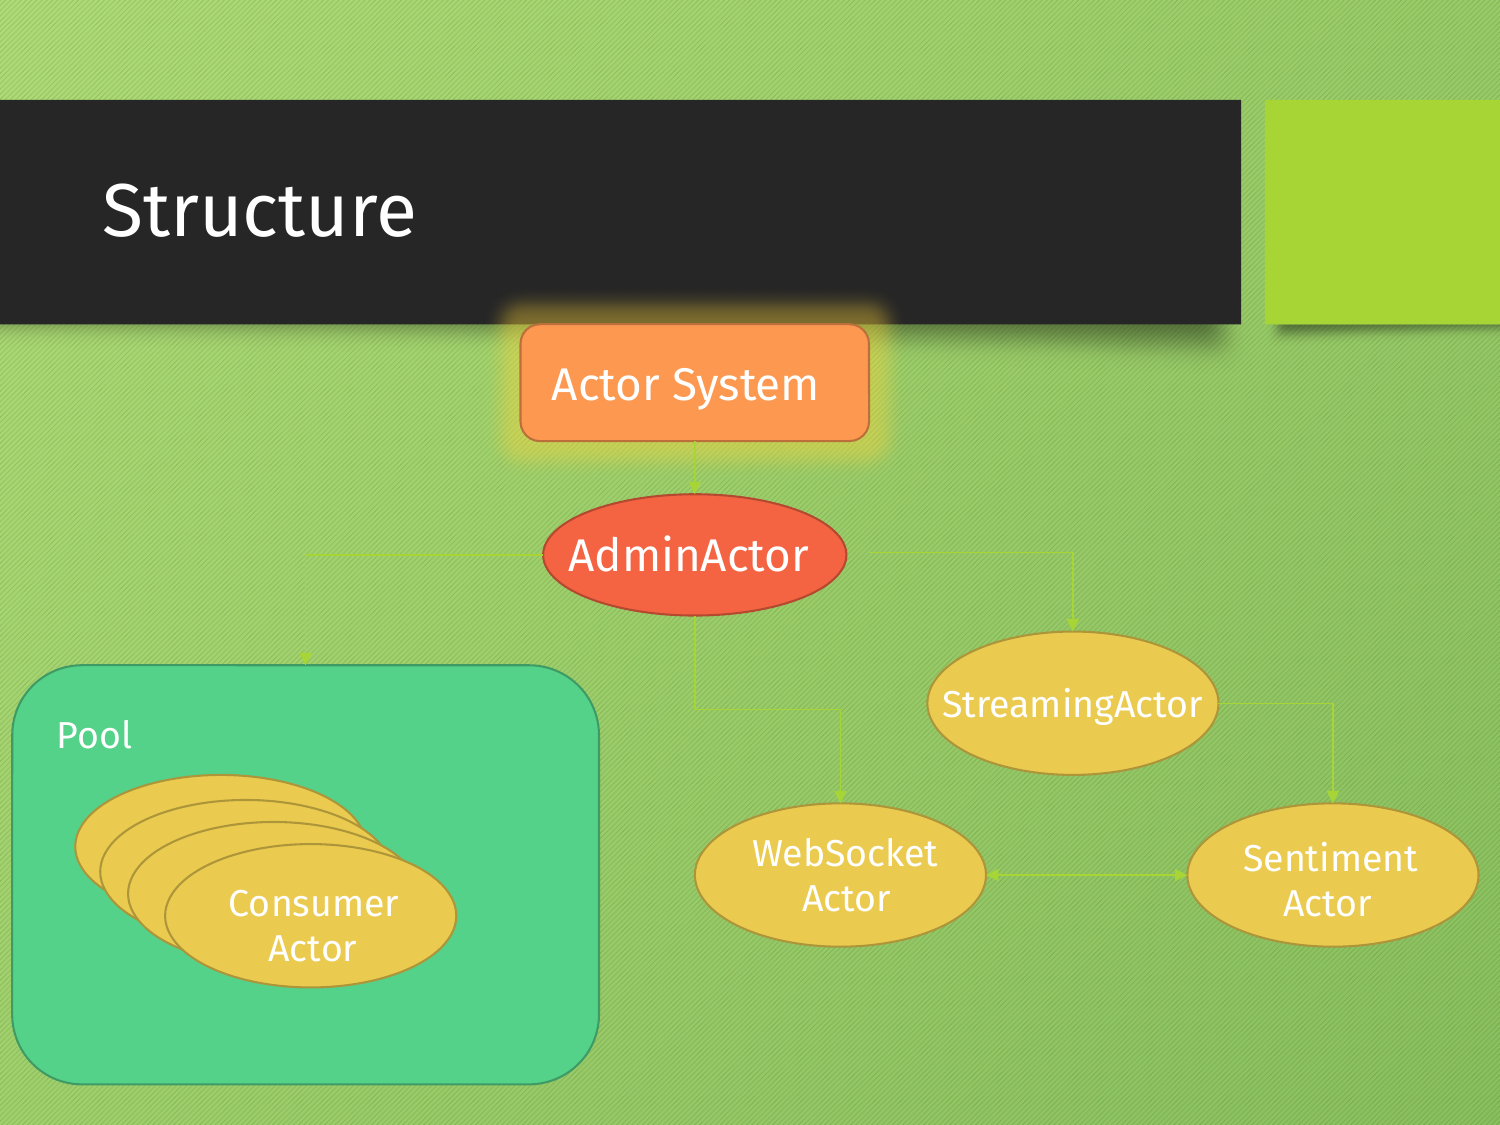

# Structure

Actor System

AdminActor

StreamingActor
Pool

WebSocket
     Actor
Sentiment
    Actor

Consumer
    Actor